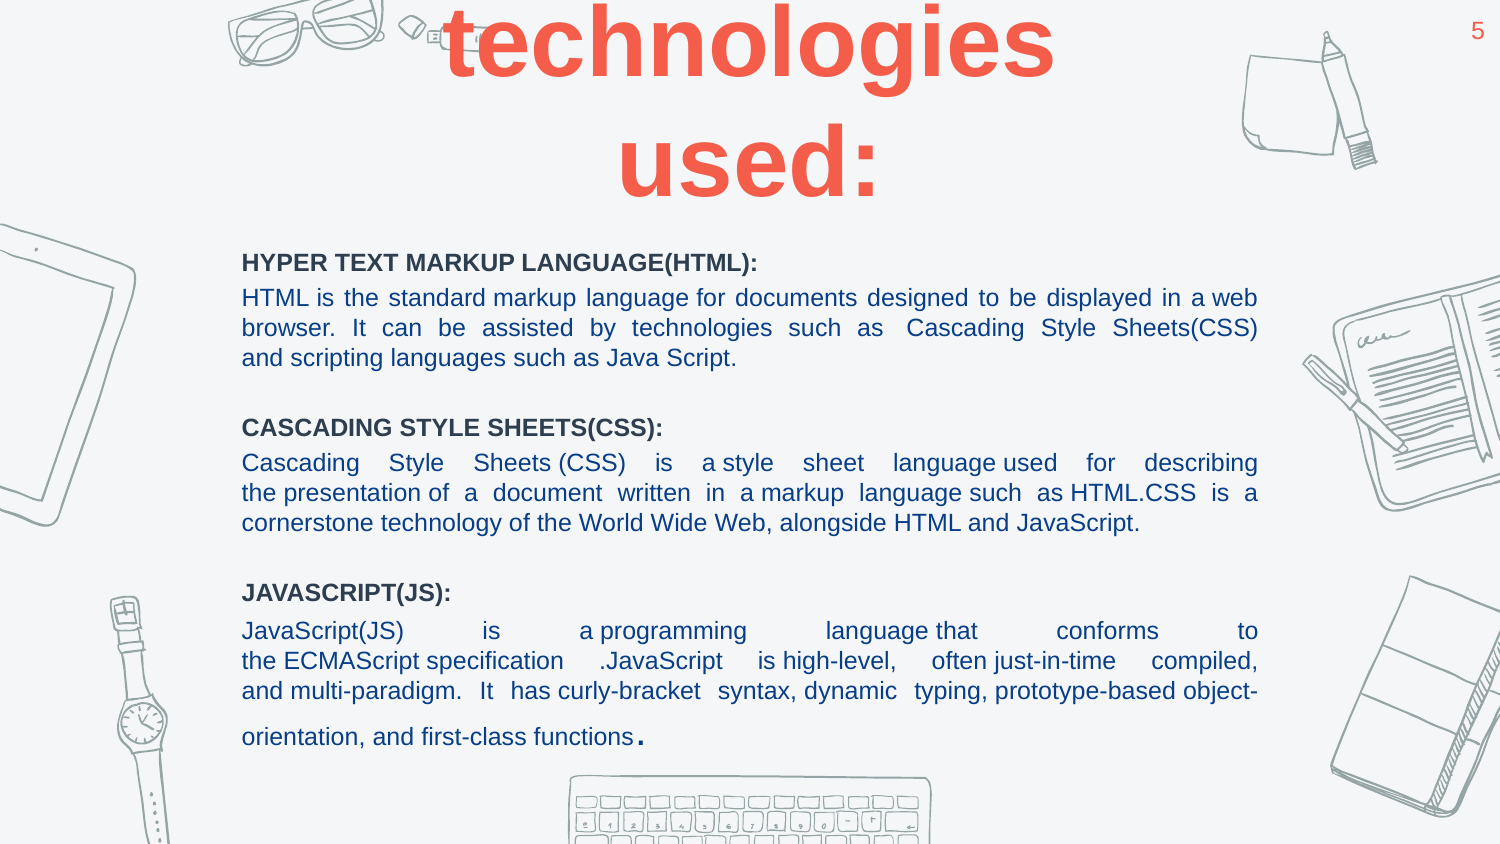

5
technologies used:
HYPER TEXT MARKUP LANGUAGE(HTML):
HTML is the standard markup language for documents designed to be displayed in a web browser. It can be assisted by technologies such as  Cascading Style Sheets(CSS) and scripting languages such as Java Script.

CASCADING STYLE SHEETS(CSS):
Cascading Style Sheets (CSS) is a style sheet language used for describing the presentation of a document written in a markup language such as HTML.CSS is a cornerstone technology of the World Wide Web, alongside HTML and JavaScript.

JAVASCRIPT(JS):
JavaScript(JS) is a programming language that conforms to the ECMAScript specification .JavaScript is high-level, often just-in-time compiled, and multi-paradigm. It has curly-bracket syntax, dynamic typing, prototype-based object-orientation, and first-class functions.